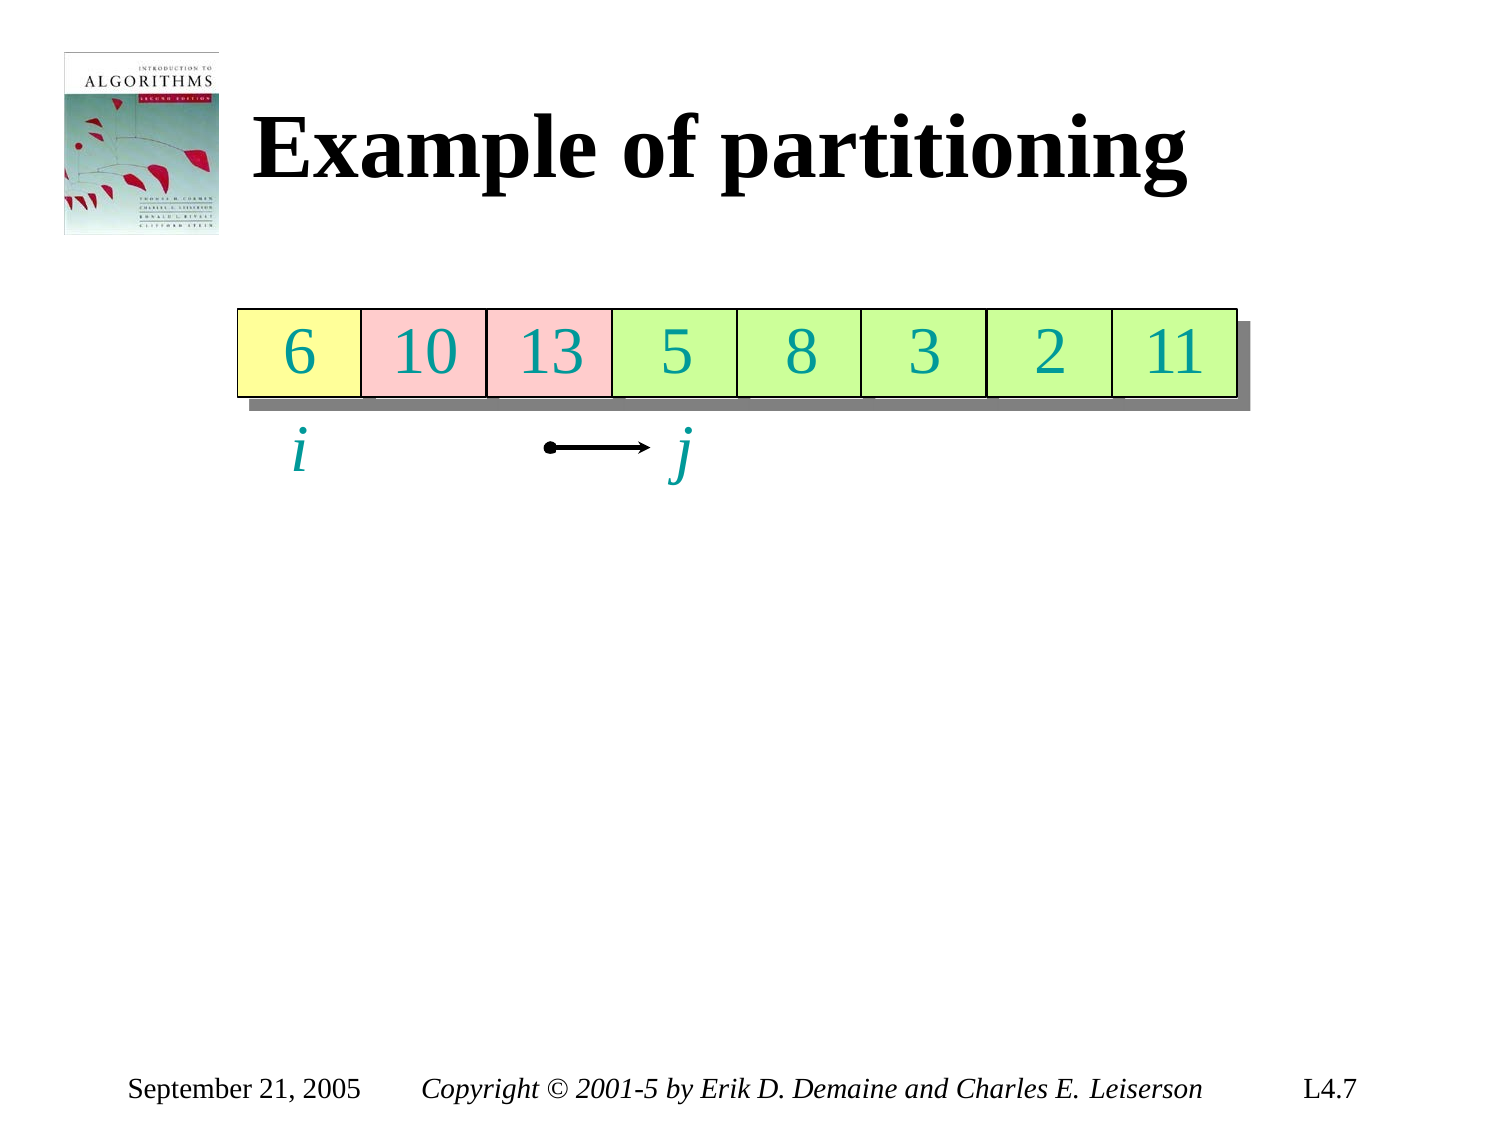

# Example of partitioning
6	10	13	5	8	3	2	11
i	j

September 21, 2005
Copyright © 2001-5 by Erik D. Demaine and Charles E. Leiserson
L4.7